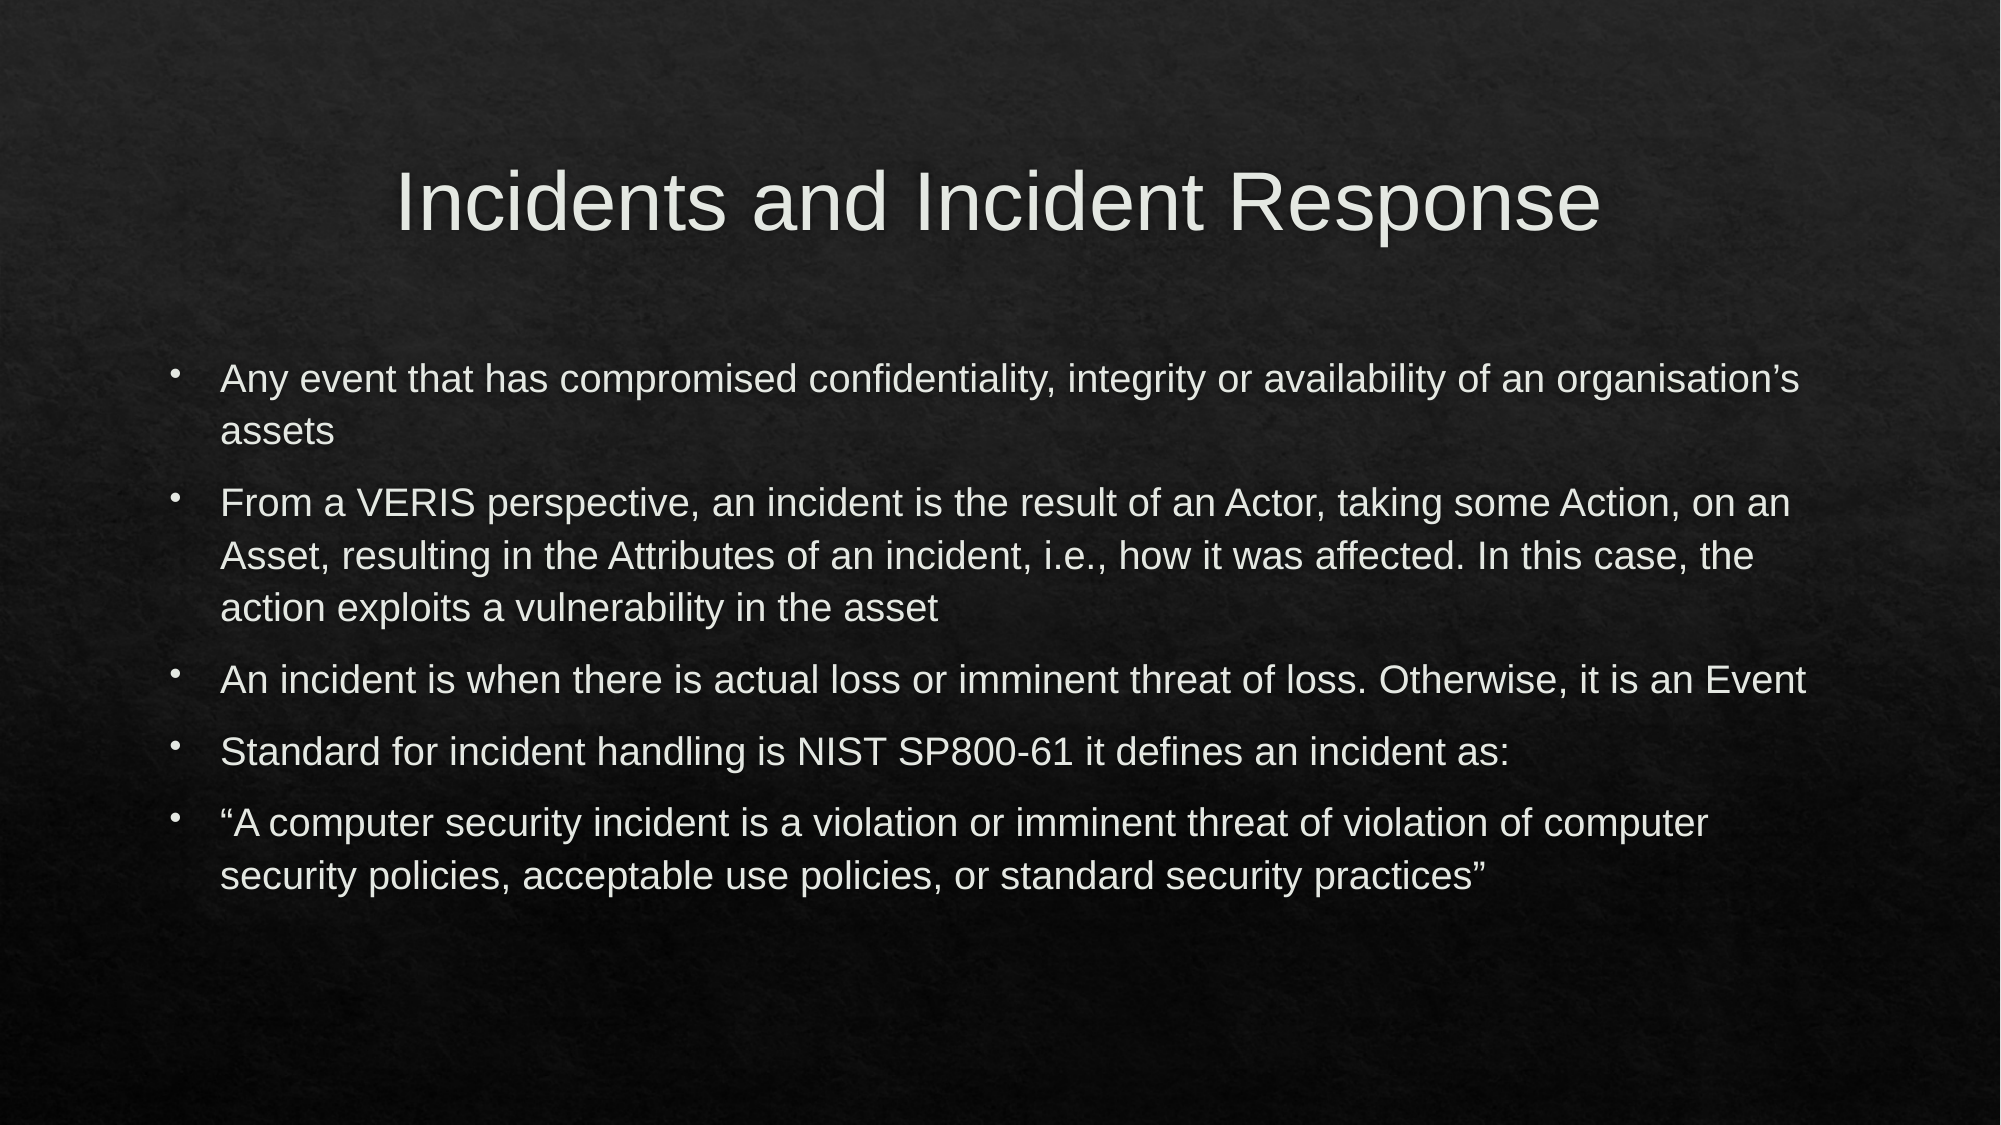

# Incidents and Incident Response
Any event that has compromised confidentiality, integrity or availability of an organisation’s assets
From a VERIS perspective, an incident is the result of an Actor, taking some Action, on an Asset, resulting in the Attributes of an incident, i.e., how it was affected. In this case, the action exploits a vulnerability in the asset
An incident is when there is actual loss or imminent threat of loss. Otherwise, it is an Event
Standard for incident handling is NIST SP800-61 it defines an incident as:
“A computer security incident is a violation or imminent threat of violation of computer security policies, acceptable use policies, or standard security practices”